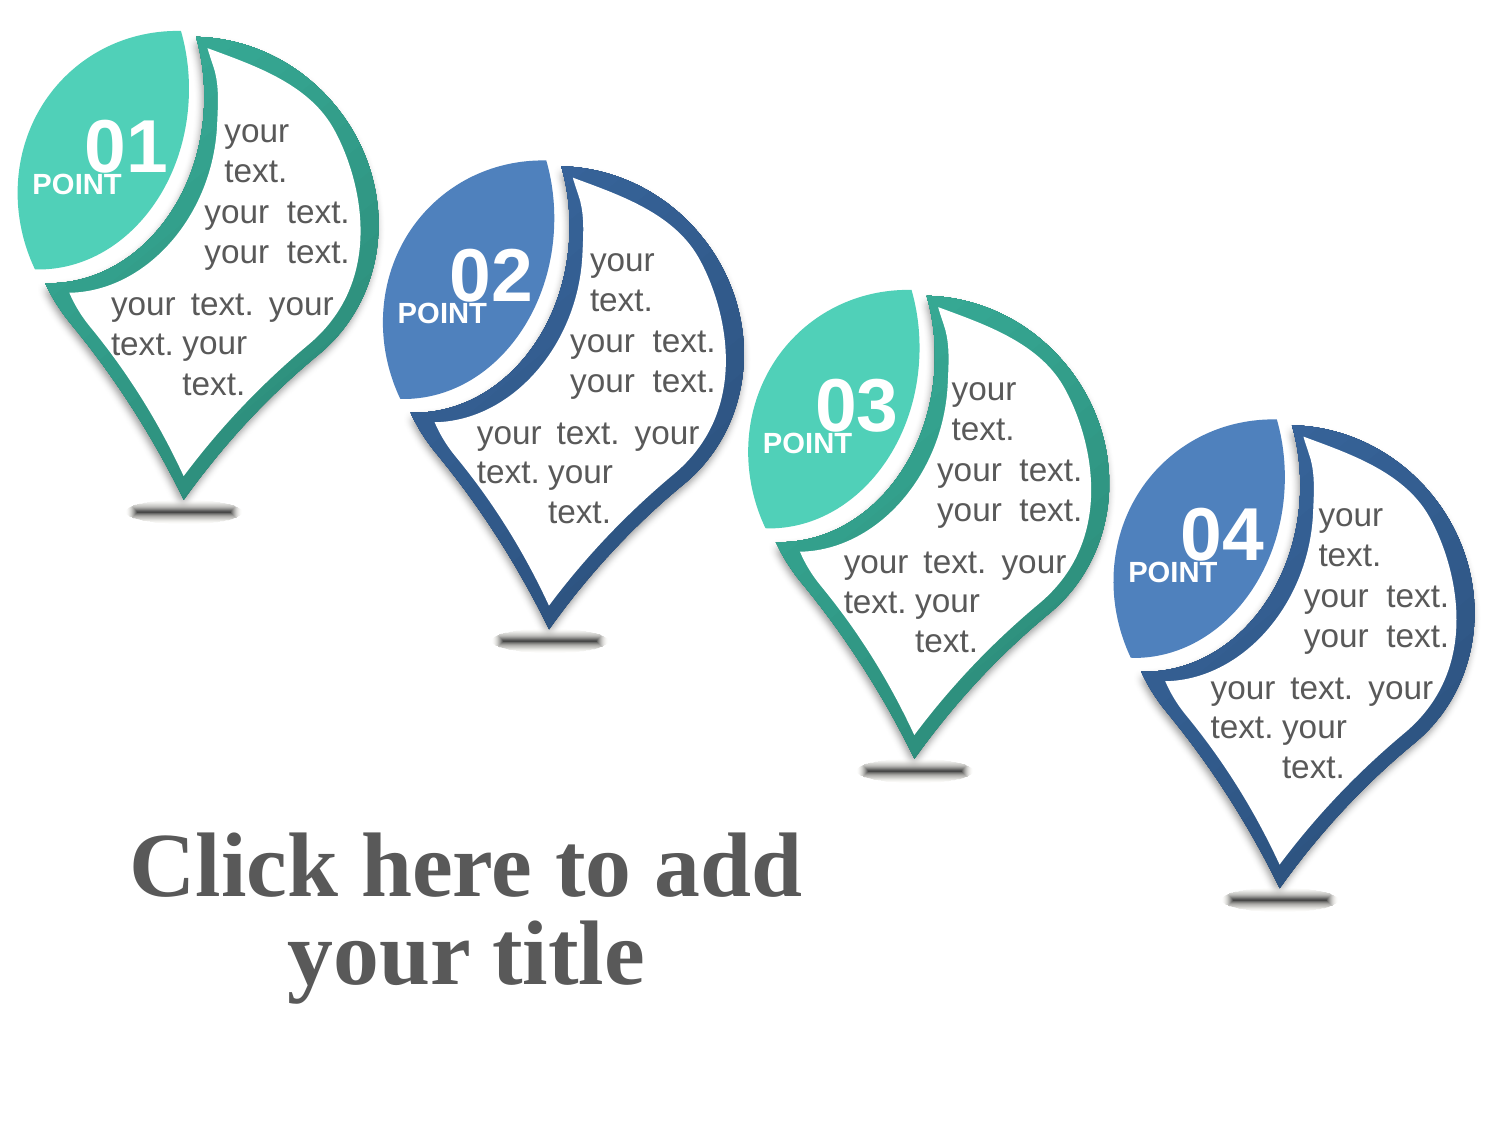

01

your text.
POINT

your text. your text.
02

your text.
your text. your text.
POINT

your text. your text.
your text.
03

your text.
your text. your text.
POINT

your text. your text.
your text.
04

your text.

your text. your text.
POINT
your text. your text.
your text.

your text. your text.
your text.

Click here to add your title